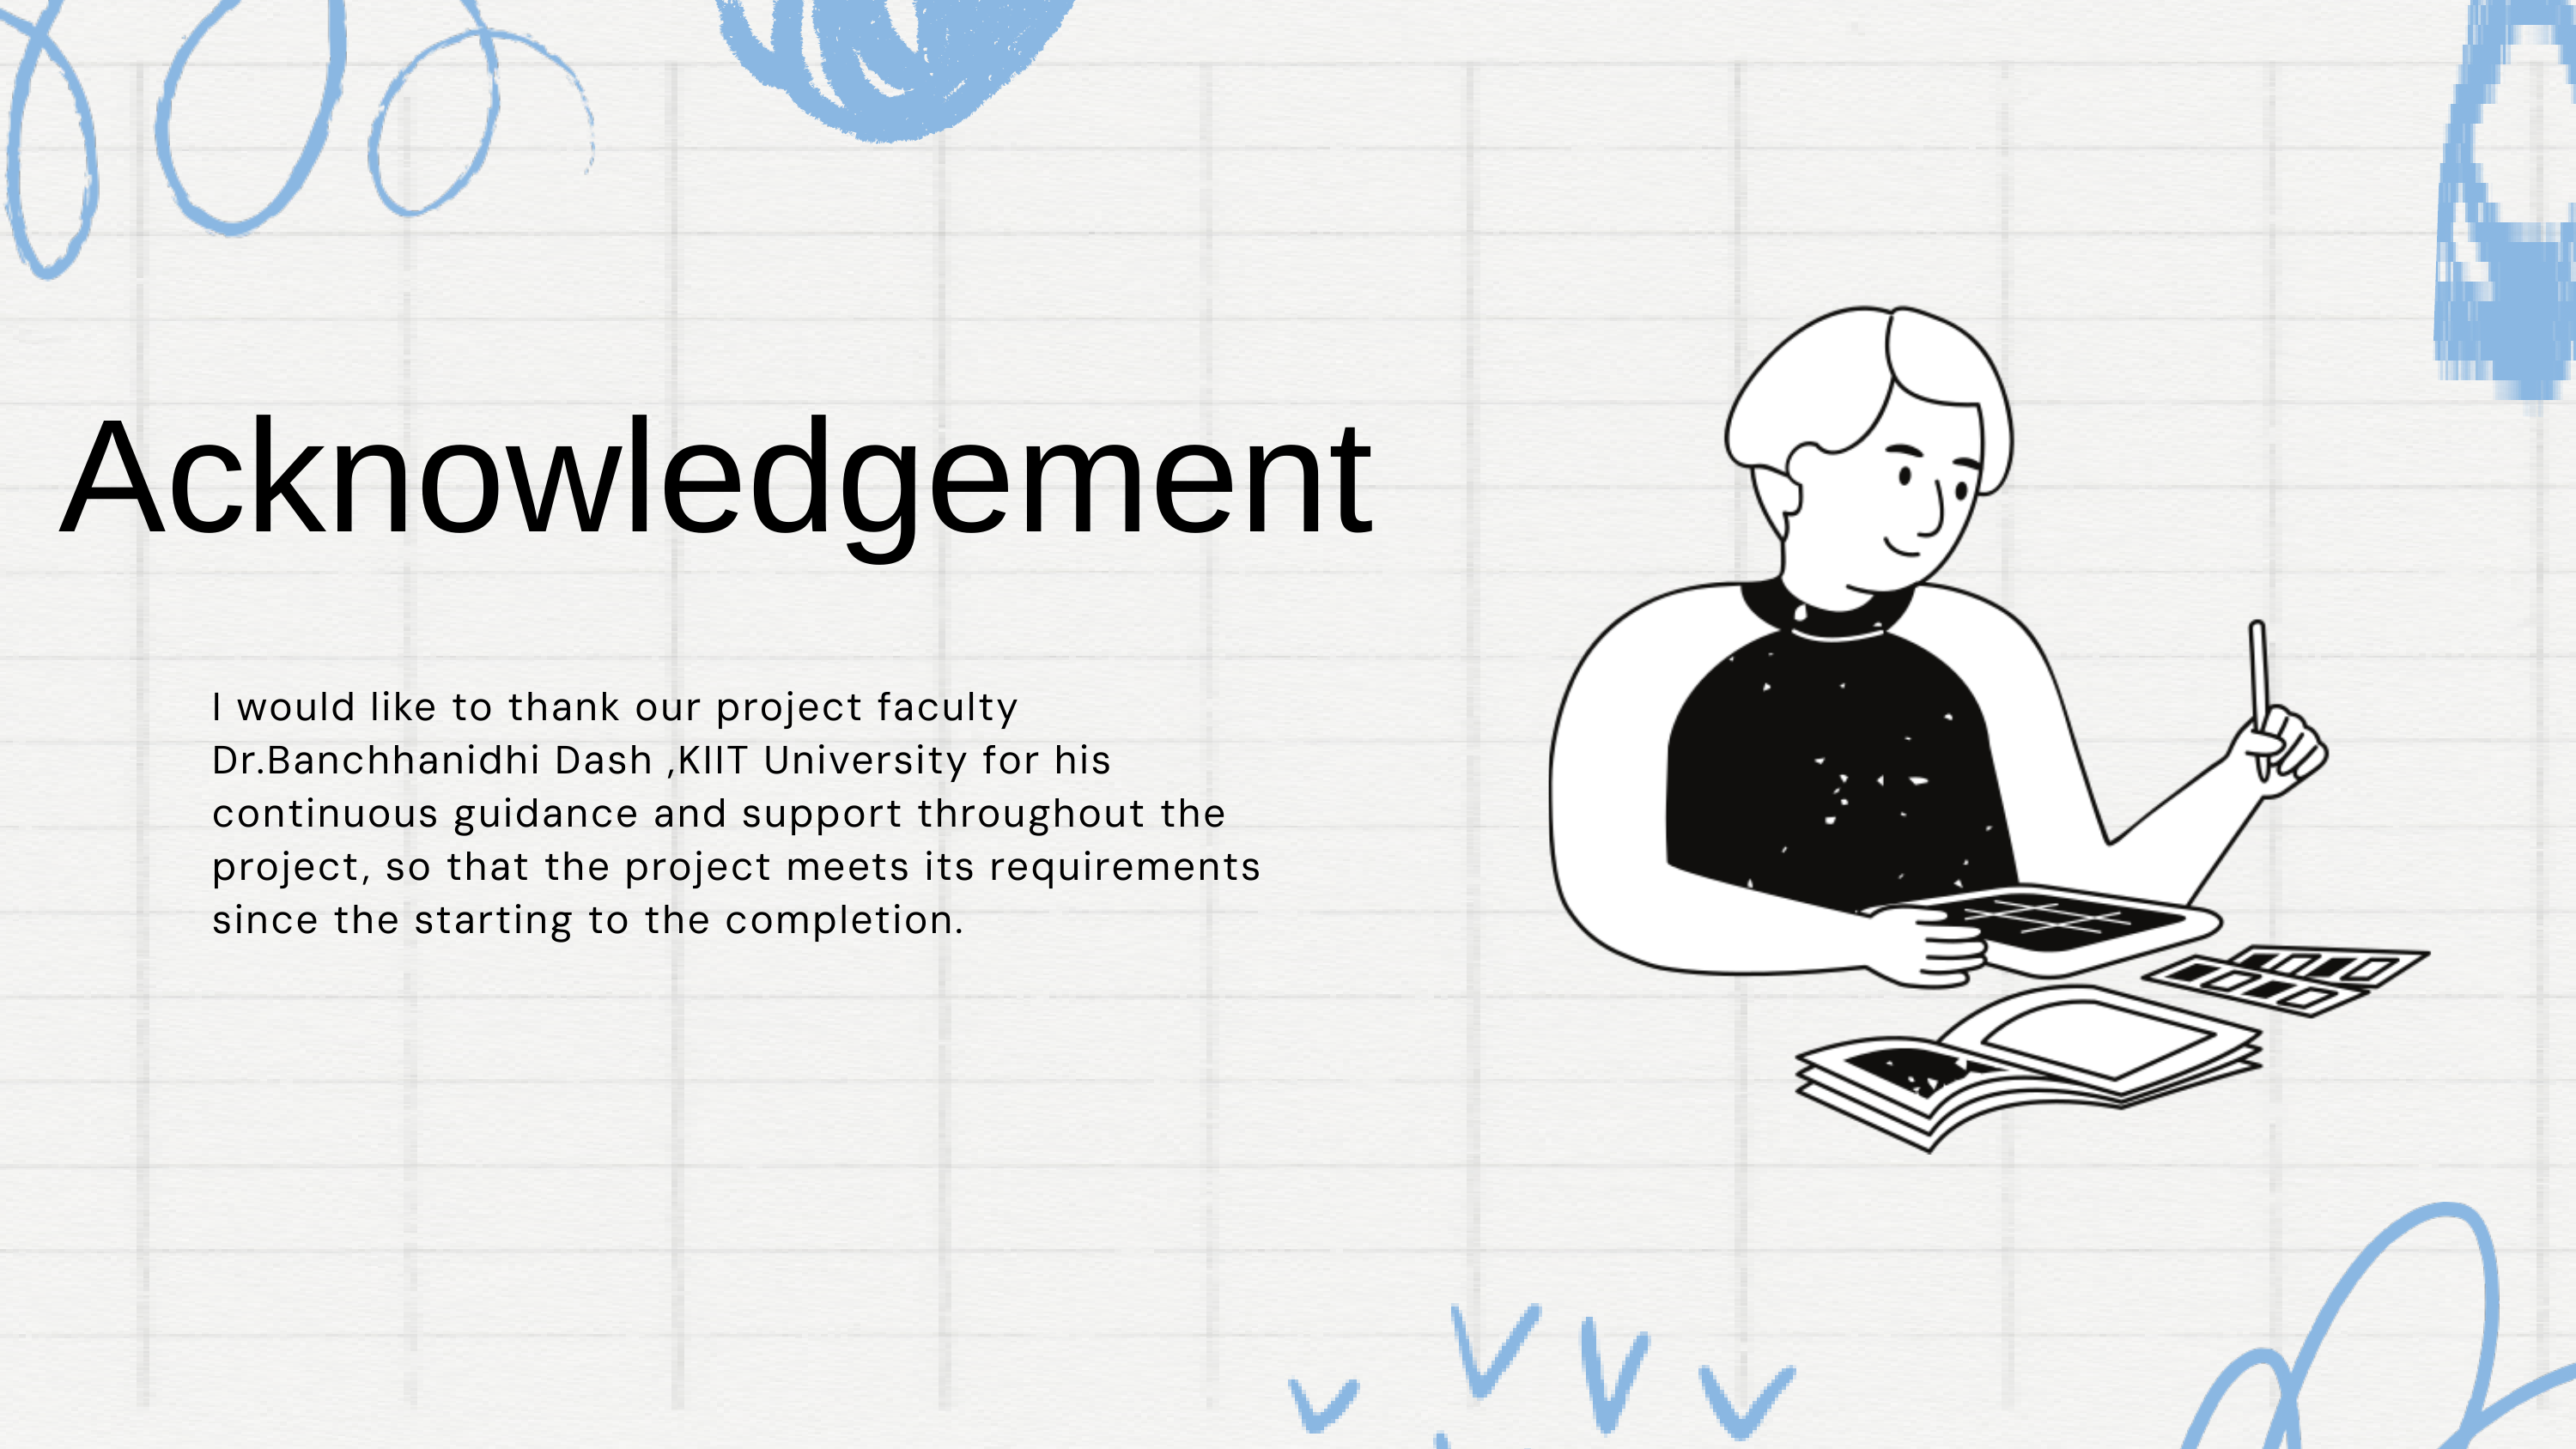

Acknowledgement
I would like to thank our project faculty Dr.Banchhanidhi Dash ,KIIT University for his continuous guidance and support throughout the project, so that the project meets its requirements since the starting to the completion.